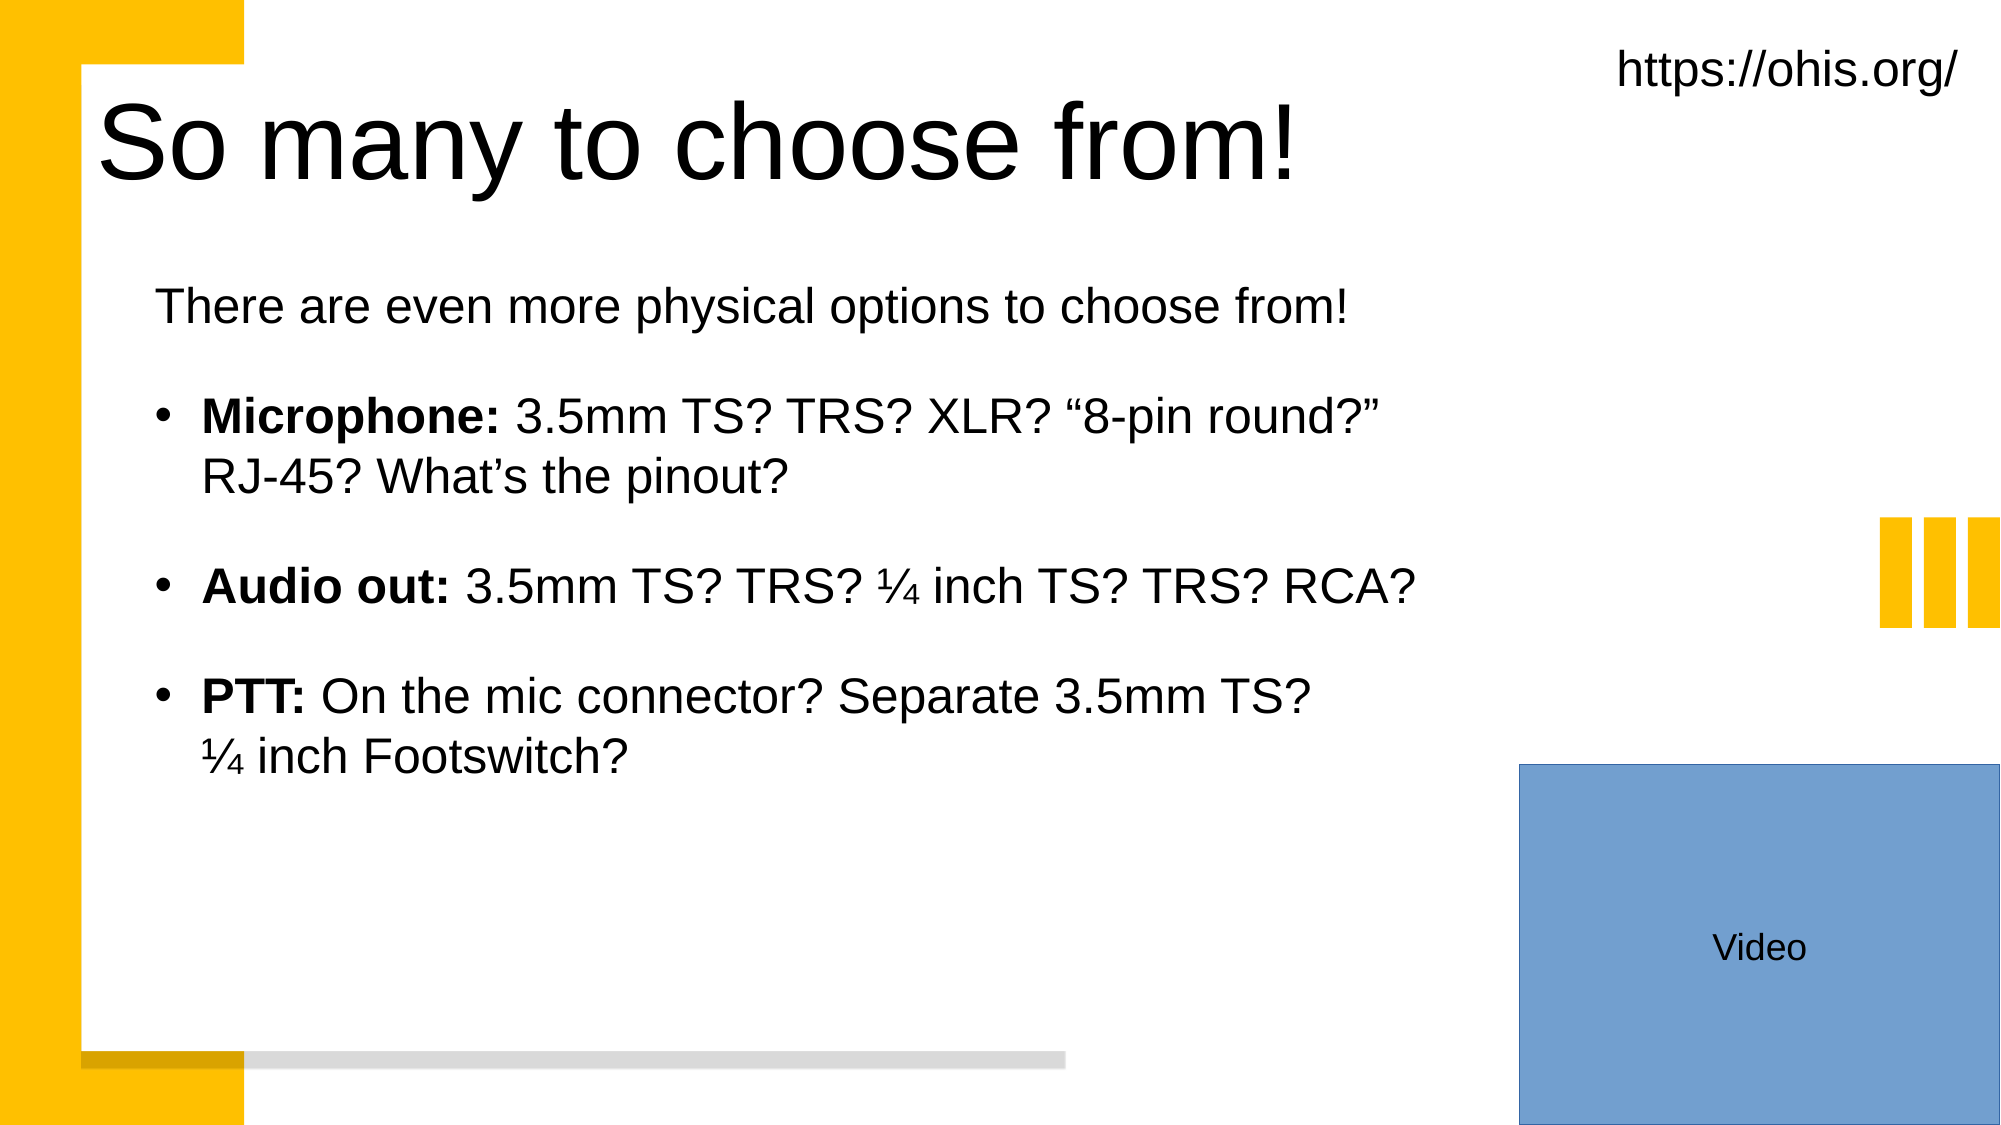

Video

https://ohis.org/
So many to choose from!
There are even more physical options to choose from!
Microphone: 3.5mm TS? TRS? XLR? “8-pin round?”
RJ-45? What’s the pinout?
Audio out: 3.5mm TS? TRS? ¼ inch TS? TRS? RCA?
PTT: On the mic connector? Separate 3.5mm TS?
¼ inch Footswitch?